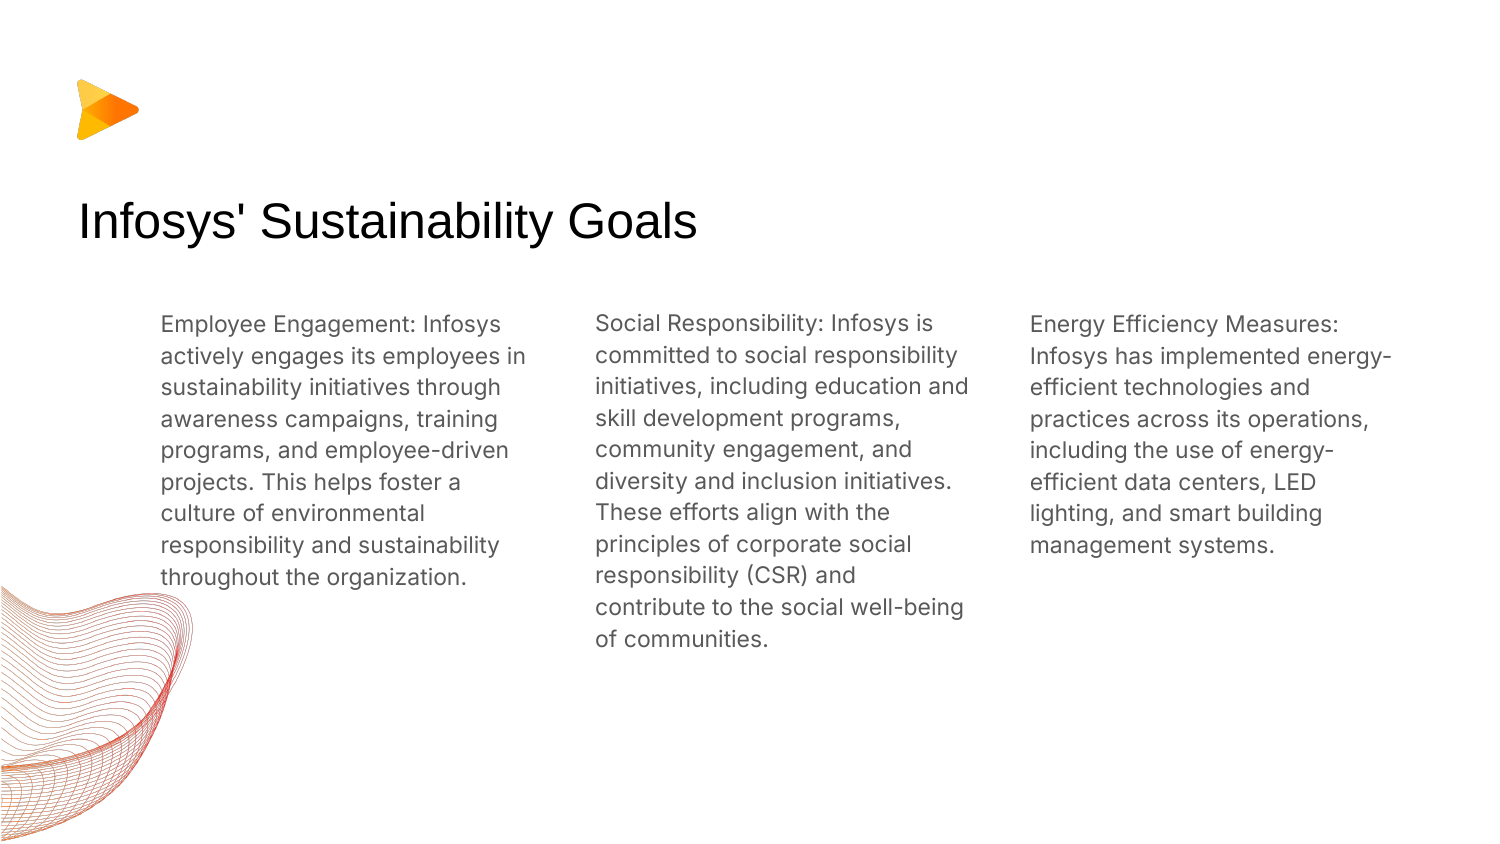

# Infosys' Sustainability Goals
Social Responsibility: Infosys is committed to social responsibility initiatives, including education and skill development programs, community engagement, and diversity and inclusion initiatives. These efforts align with the principles of corporate social responsibility (CSR) and contribute to the social well-being of communities.
Employee Engagement: Infosys actively engages its employees in sustainability initiatives through awareness campaigns, training programs, and employee-driven projects. This helps foster a culture of environmental responsibility and sustainability throughout the organization.
Energy Efficiency Measures: Infosys has implemented energy-efficient technologies and practices across its operations, including the use of energy-efficient data centers, LED lighting, and smart building management systems.